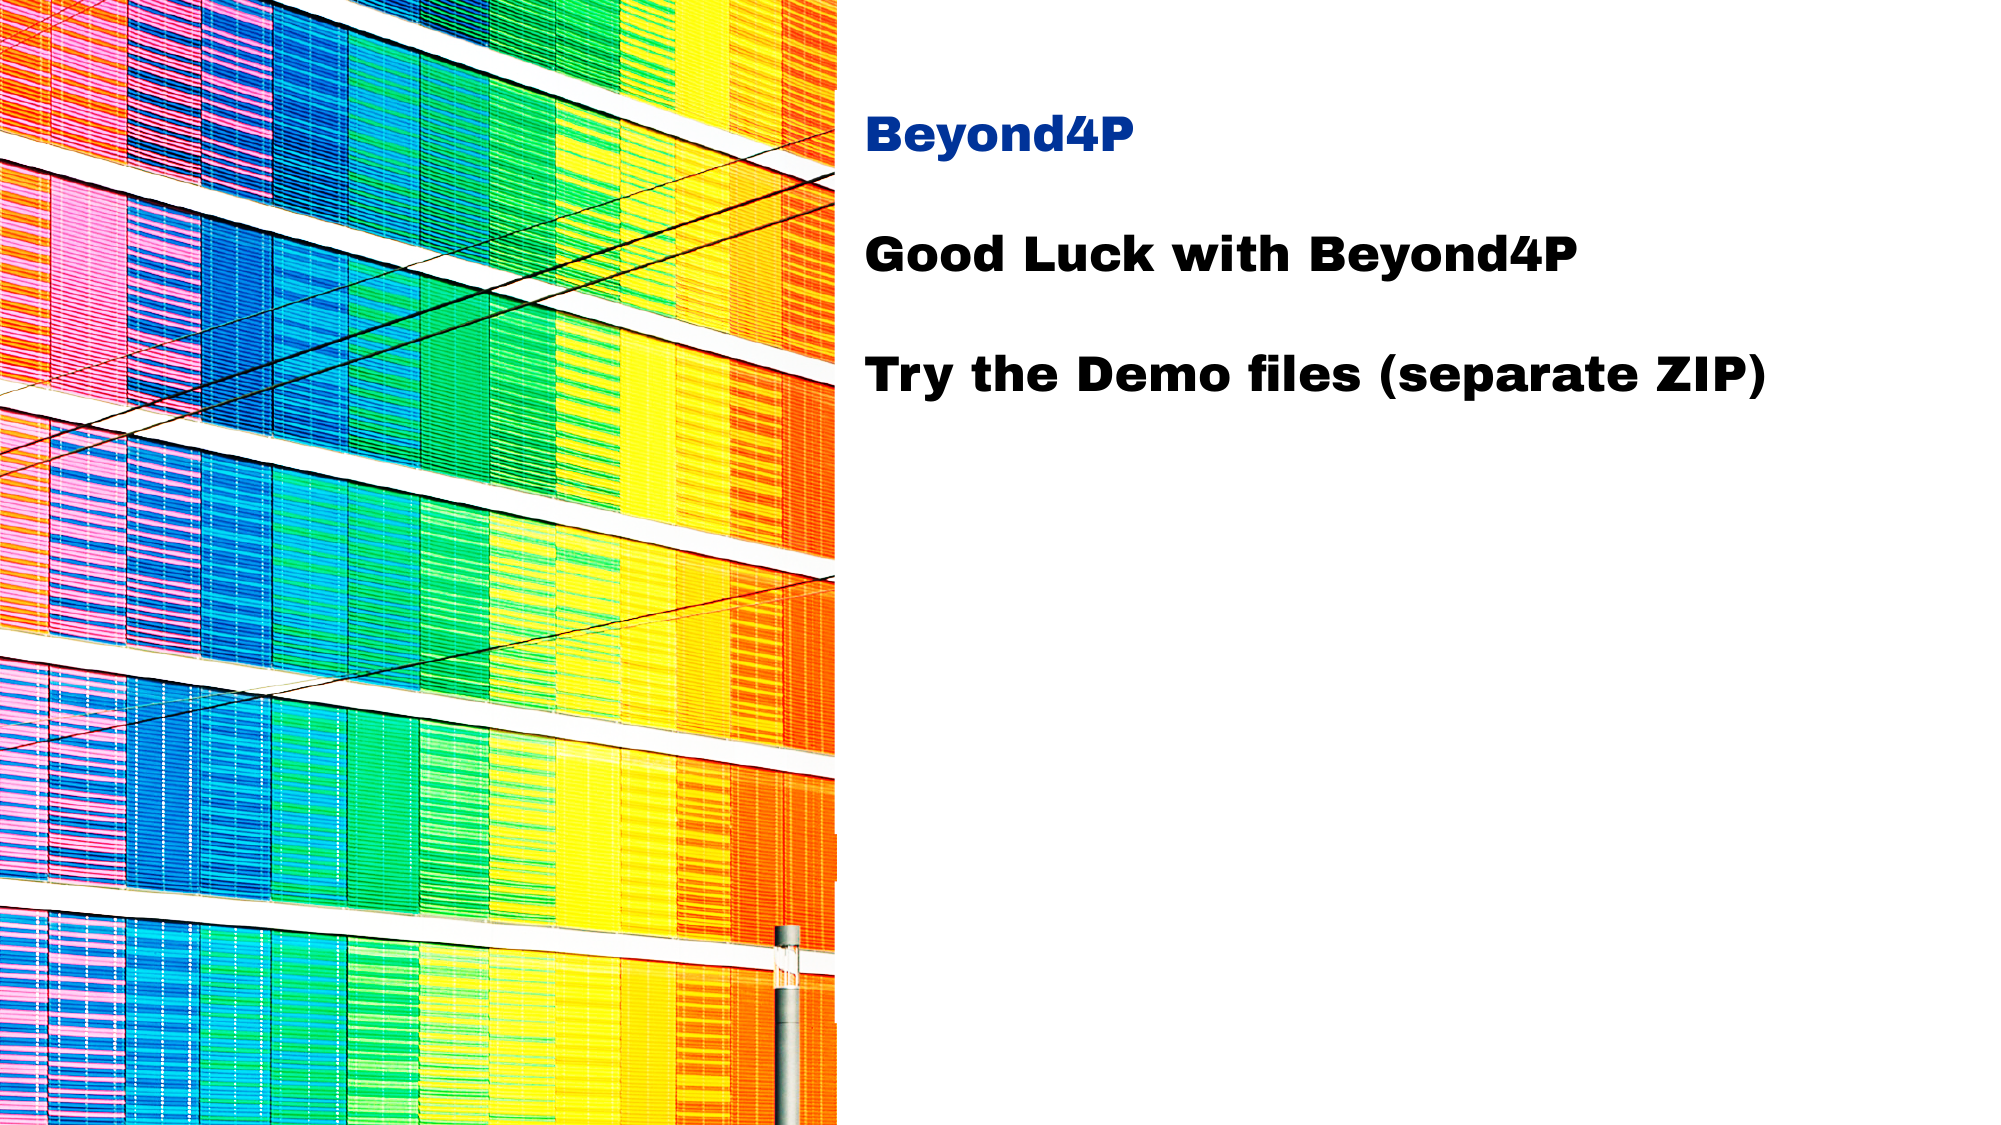

# Beyond4P Good Luck with Beyond4P Try the Demo files (separate ZIP)